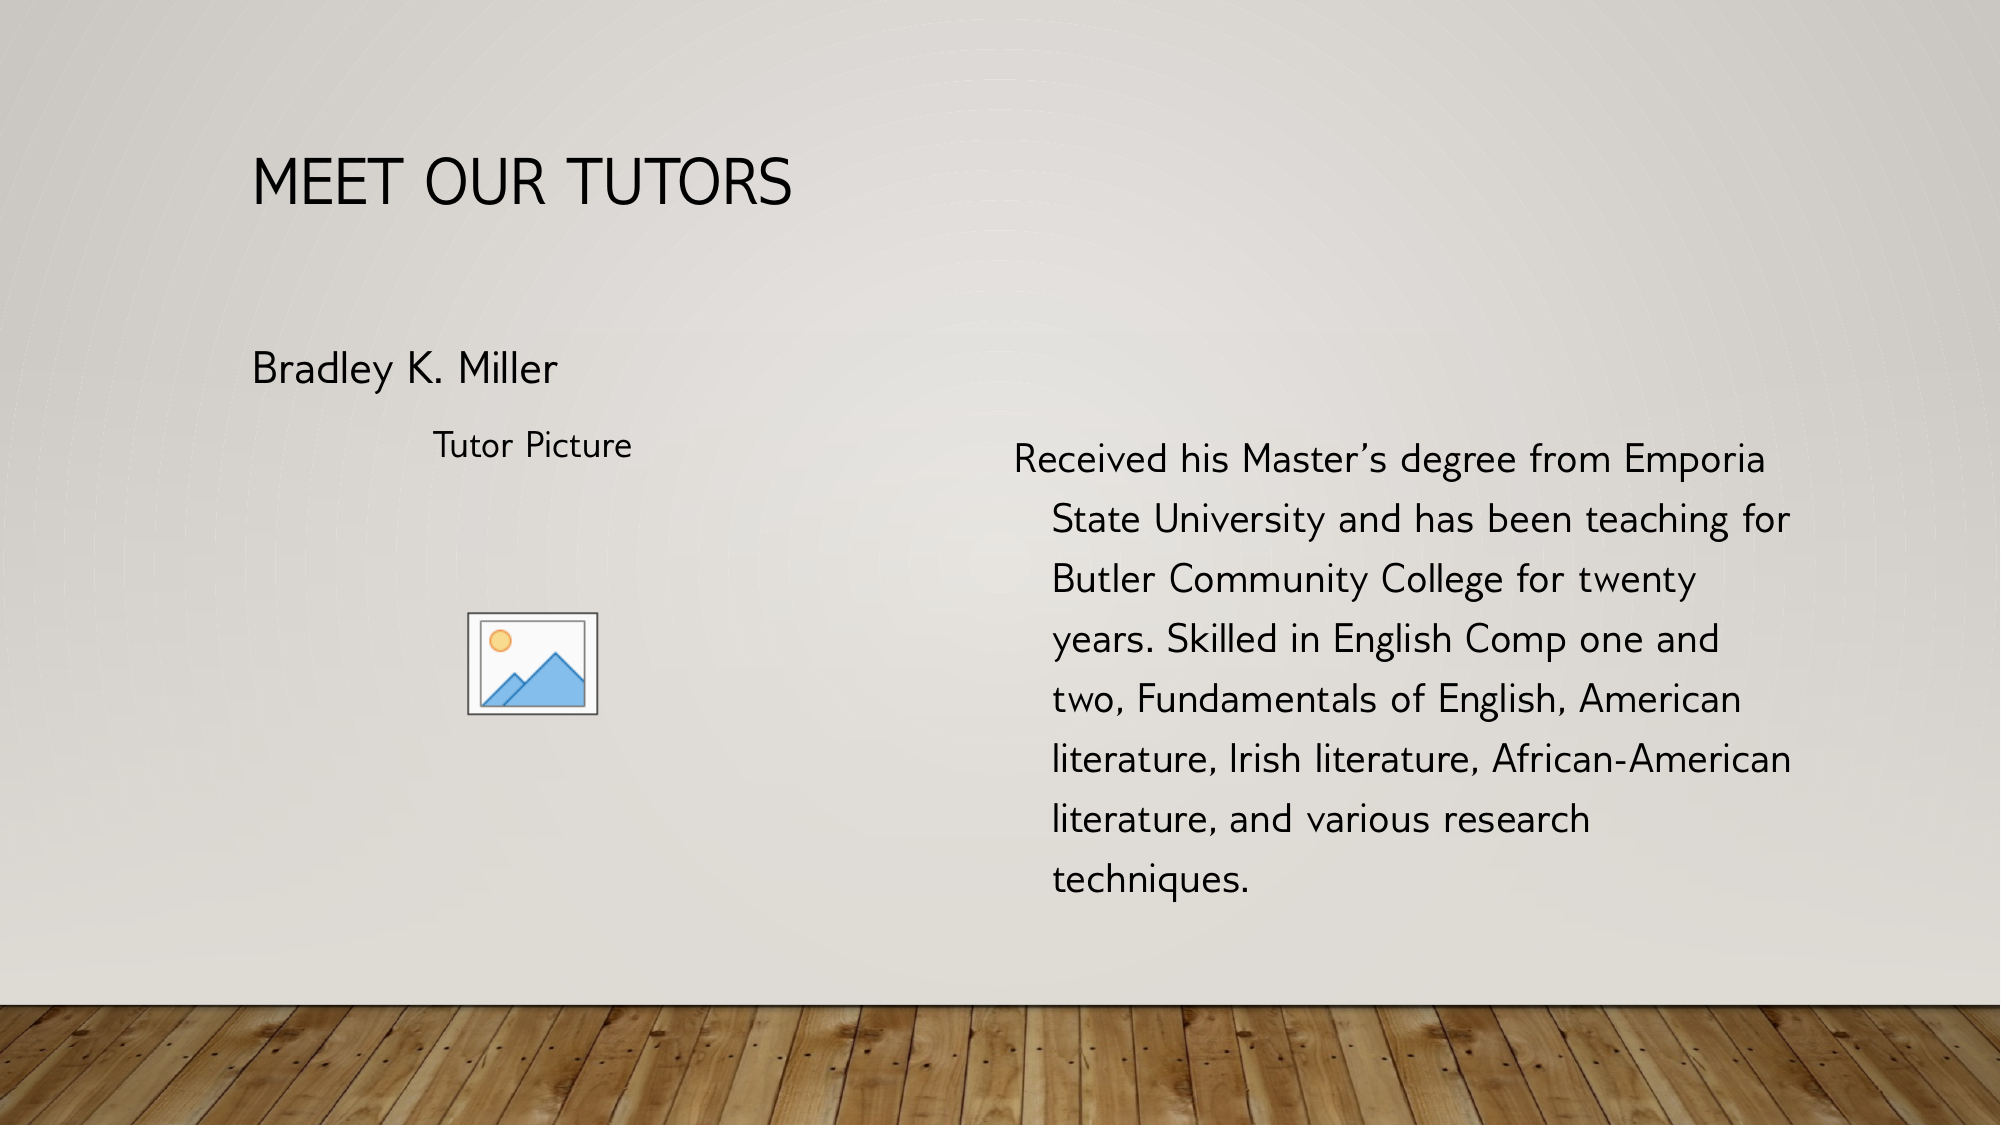

Bradley K. Miller

Received his Master’s degree from Emporia State University and has been teaching for Butler Community College for twenty years. Skilled in English Comp one and two, Fundamentals of English, American literature, Irish literature, African-American literature, and various research techniques.